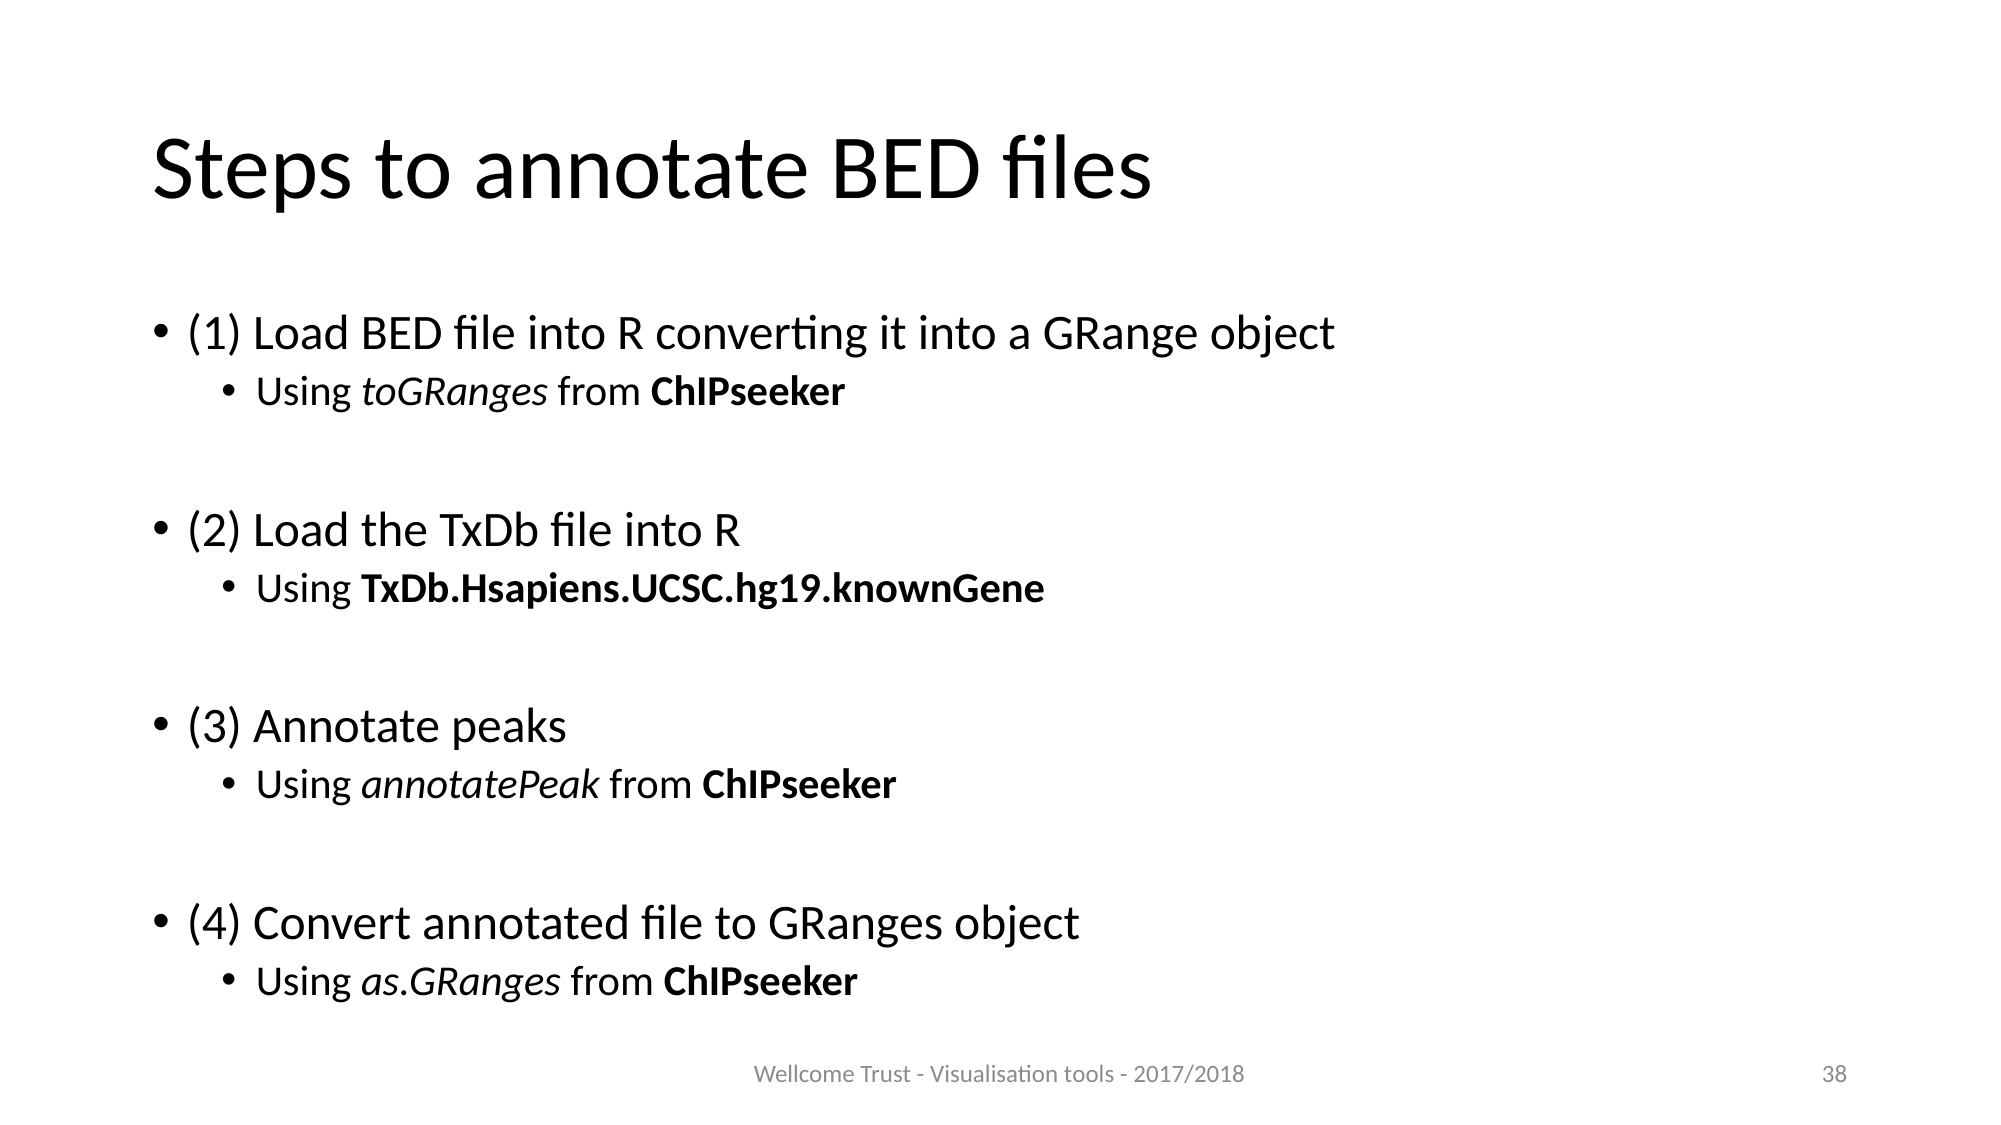

# Steps to annotate BED files
(1) Load BED file into R converting it into a GRange object
Using toGRanges from ChIPseeker

(2) Load the TxDb file into R
Using TxDb.Hsapiens.UCSC.hg19.knownGene

(3) Annotate peaks
Using annotatePeak from ChIPseeker

(4) Convert annotated file to GRanges object
Using as.GRanges from ChIPseeker
Wellcome Trust - Visualisation tools - 2017/2018
38